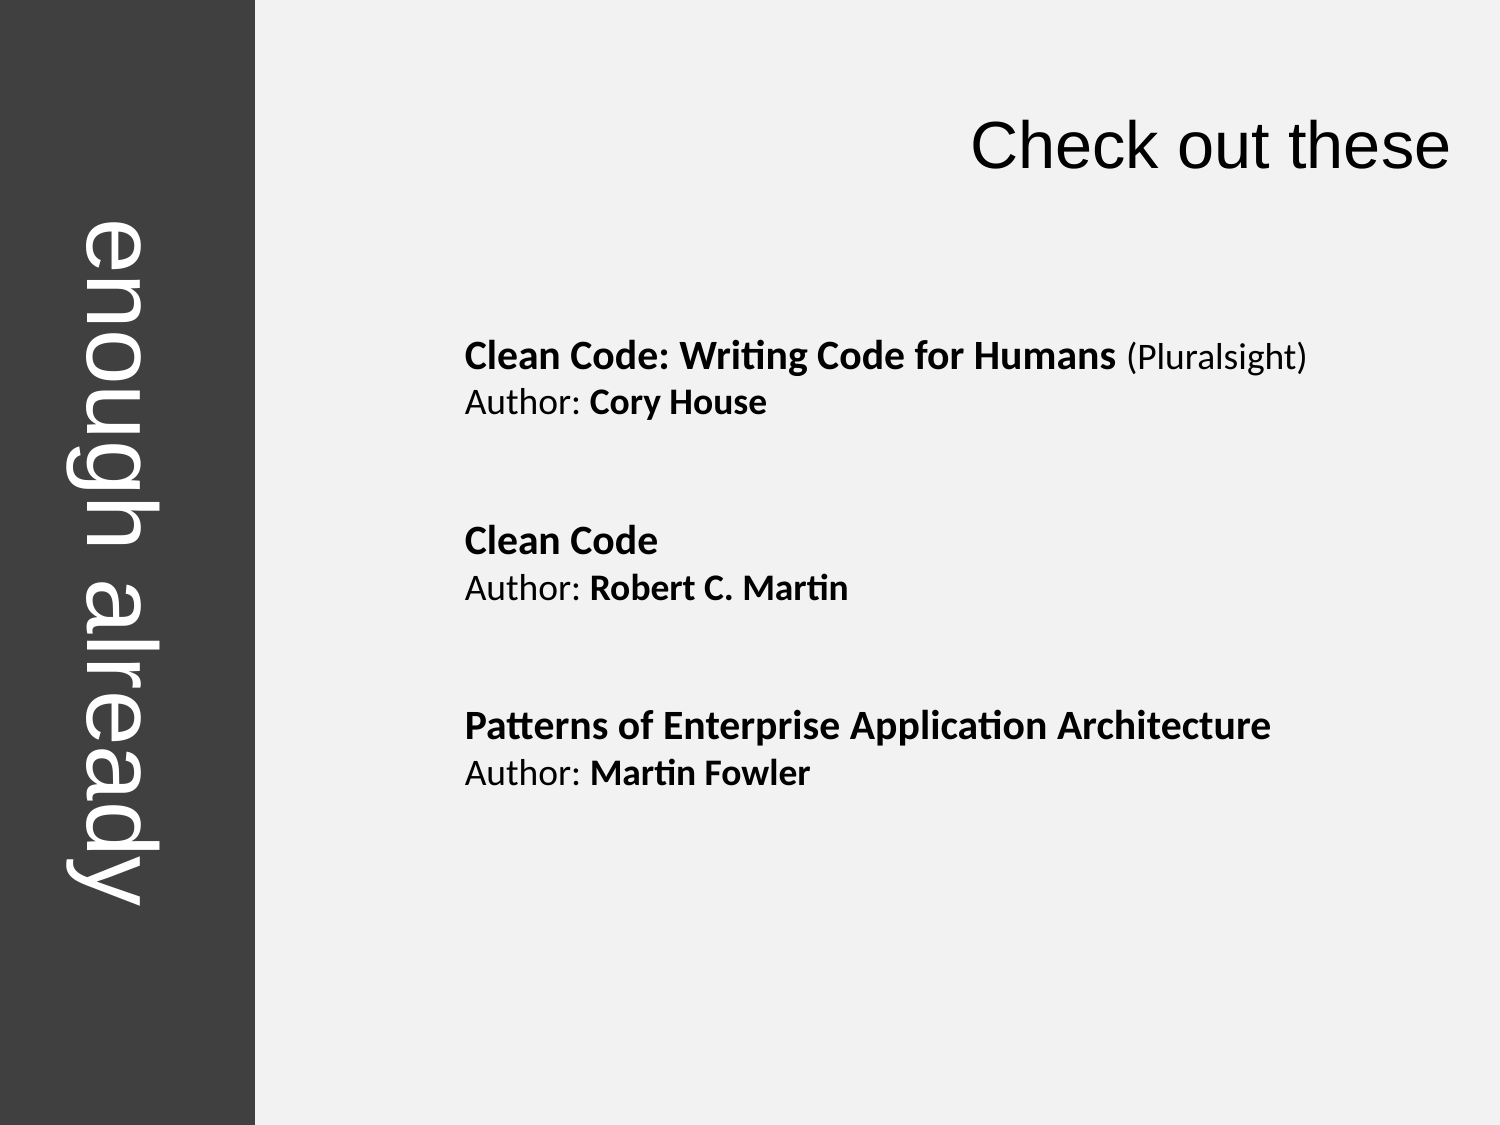

Check out these
Clean Code: Writing Code for Humans (Pluralsight)
Author: Cory House

Clean Code
Author: Robert C. Martin

Patterns of Enterprise Application Architecture
Author: Martin Fowler